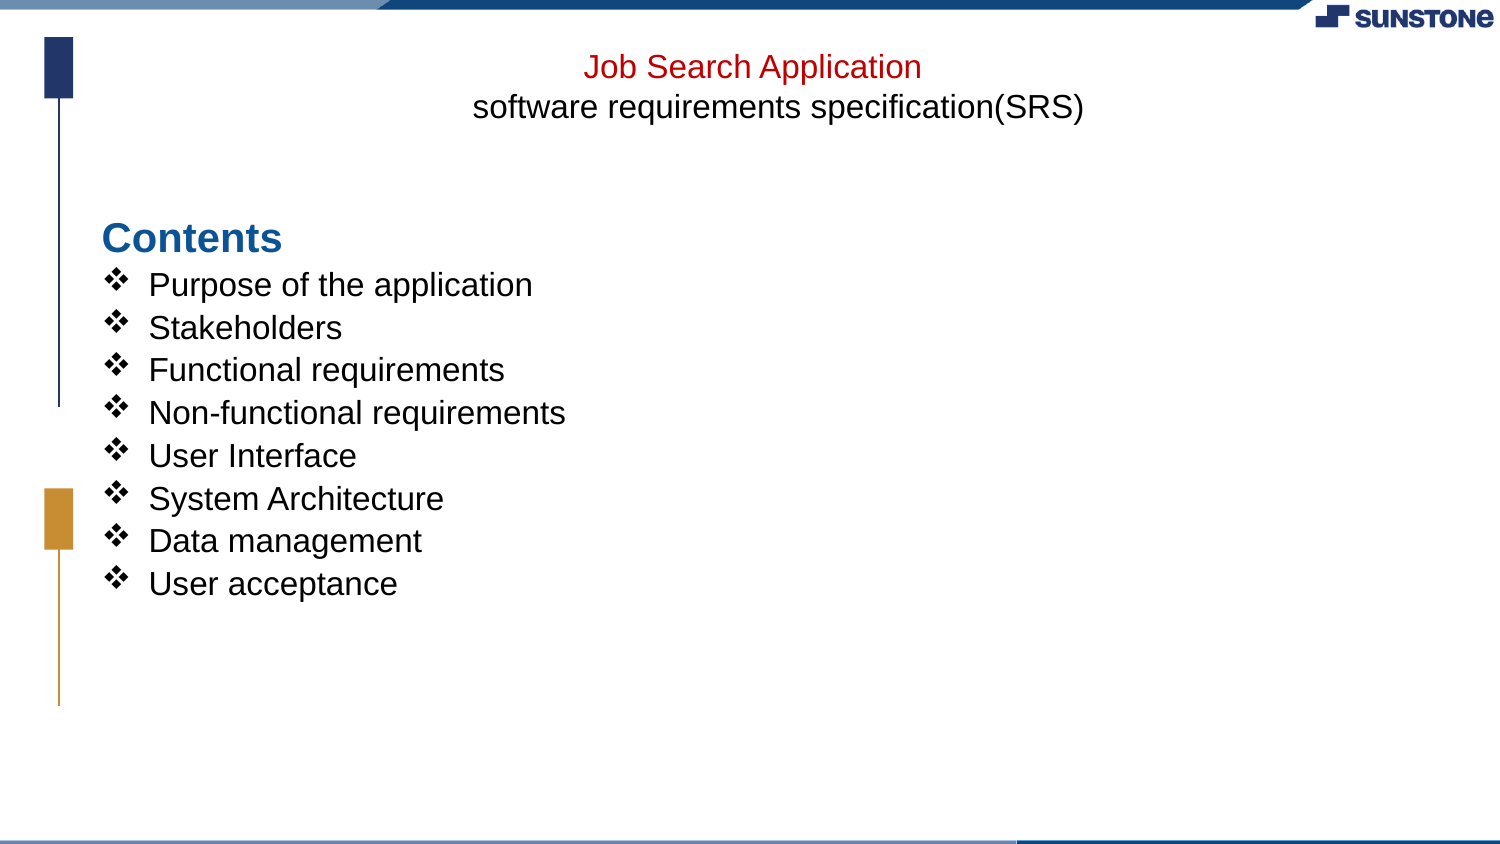

Job Search Application
software requirements specification(SRS)
Contents
Purpose of the application
Stakeholders
Functional requirements
Non-functional requirements
User Interface
System Architecture
Data management
User acceptance